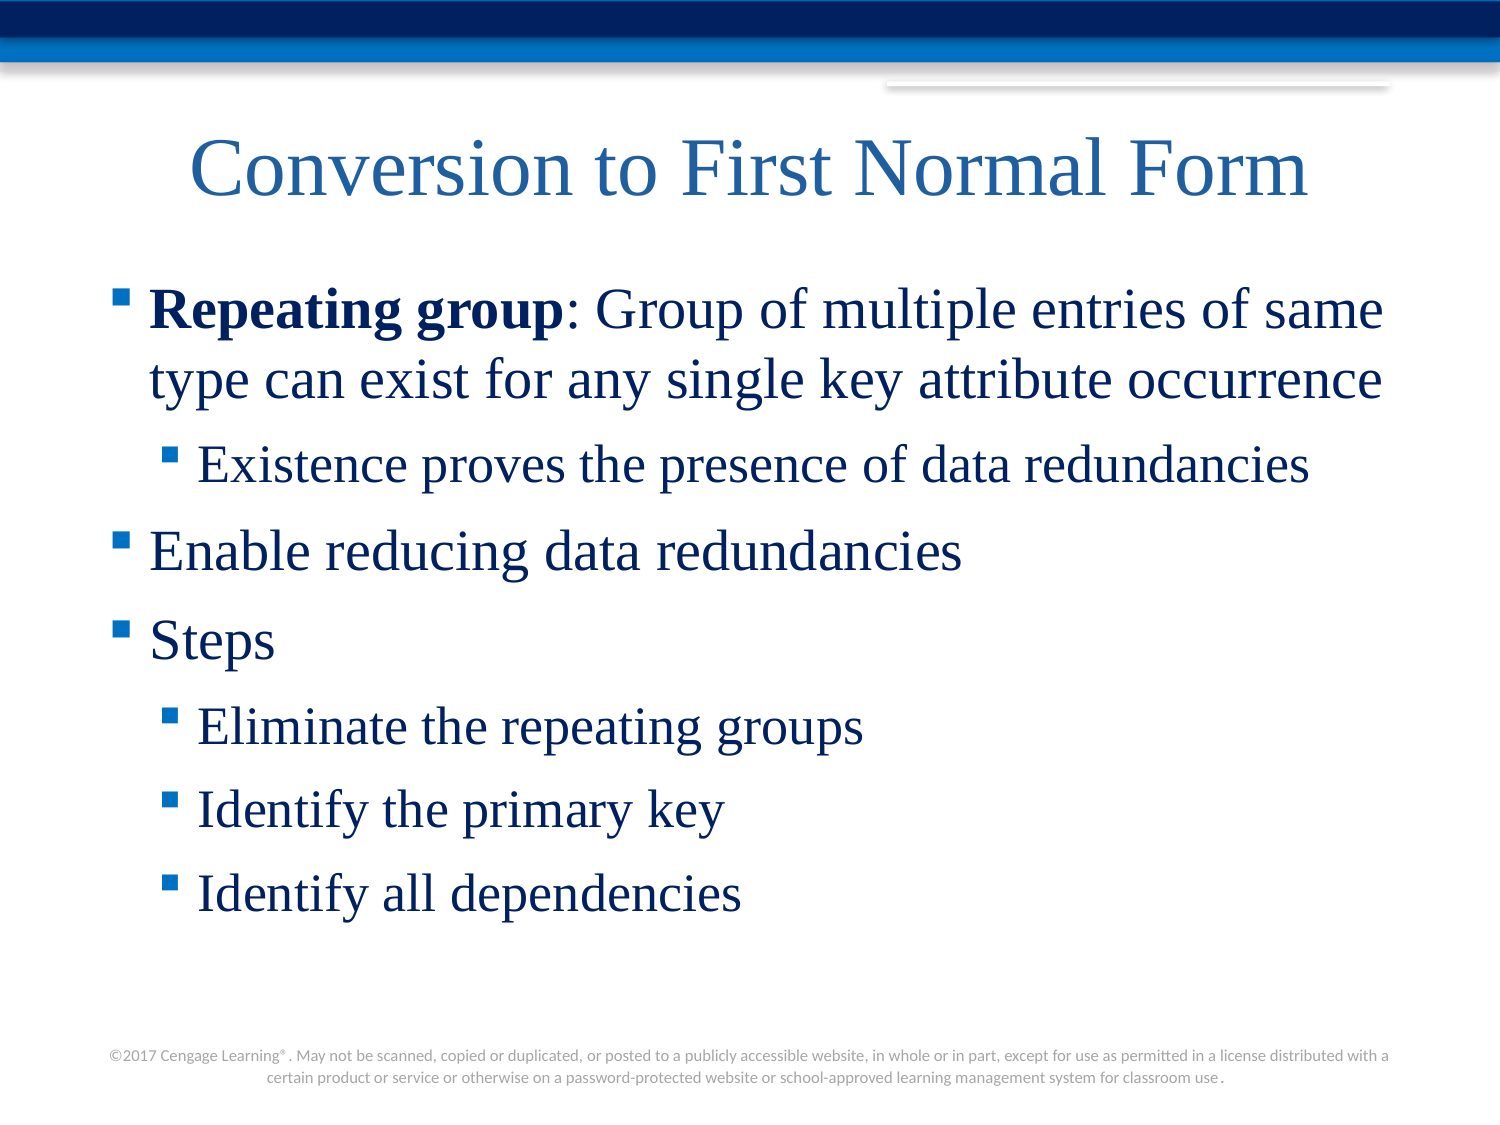

# Conversion to First Normal Form
Repeating group: Group of multiple entries of same type can exist for any single key attribute occurrence
Existence proves the presence of data redundancies
Enable reducing data redundancies
Steps
Eliminate the repeating groups
Identify the primary key
Identify all dependencies